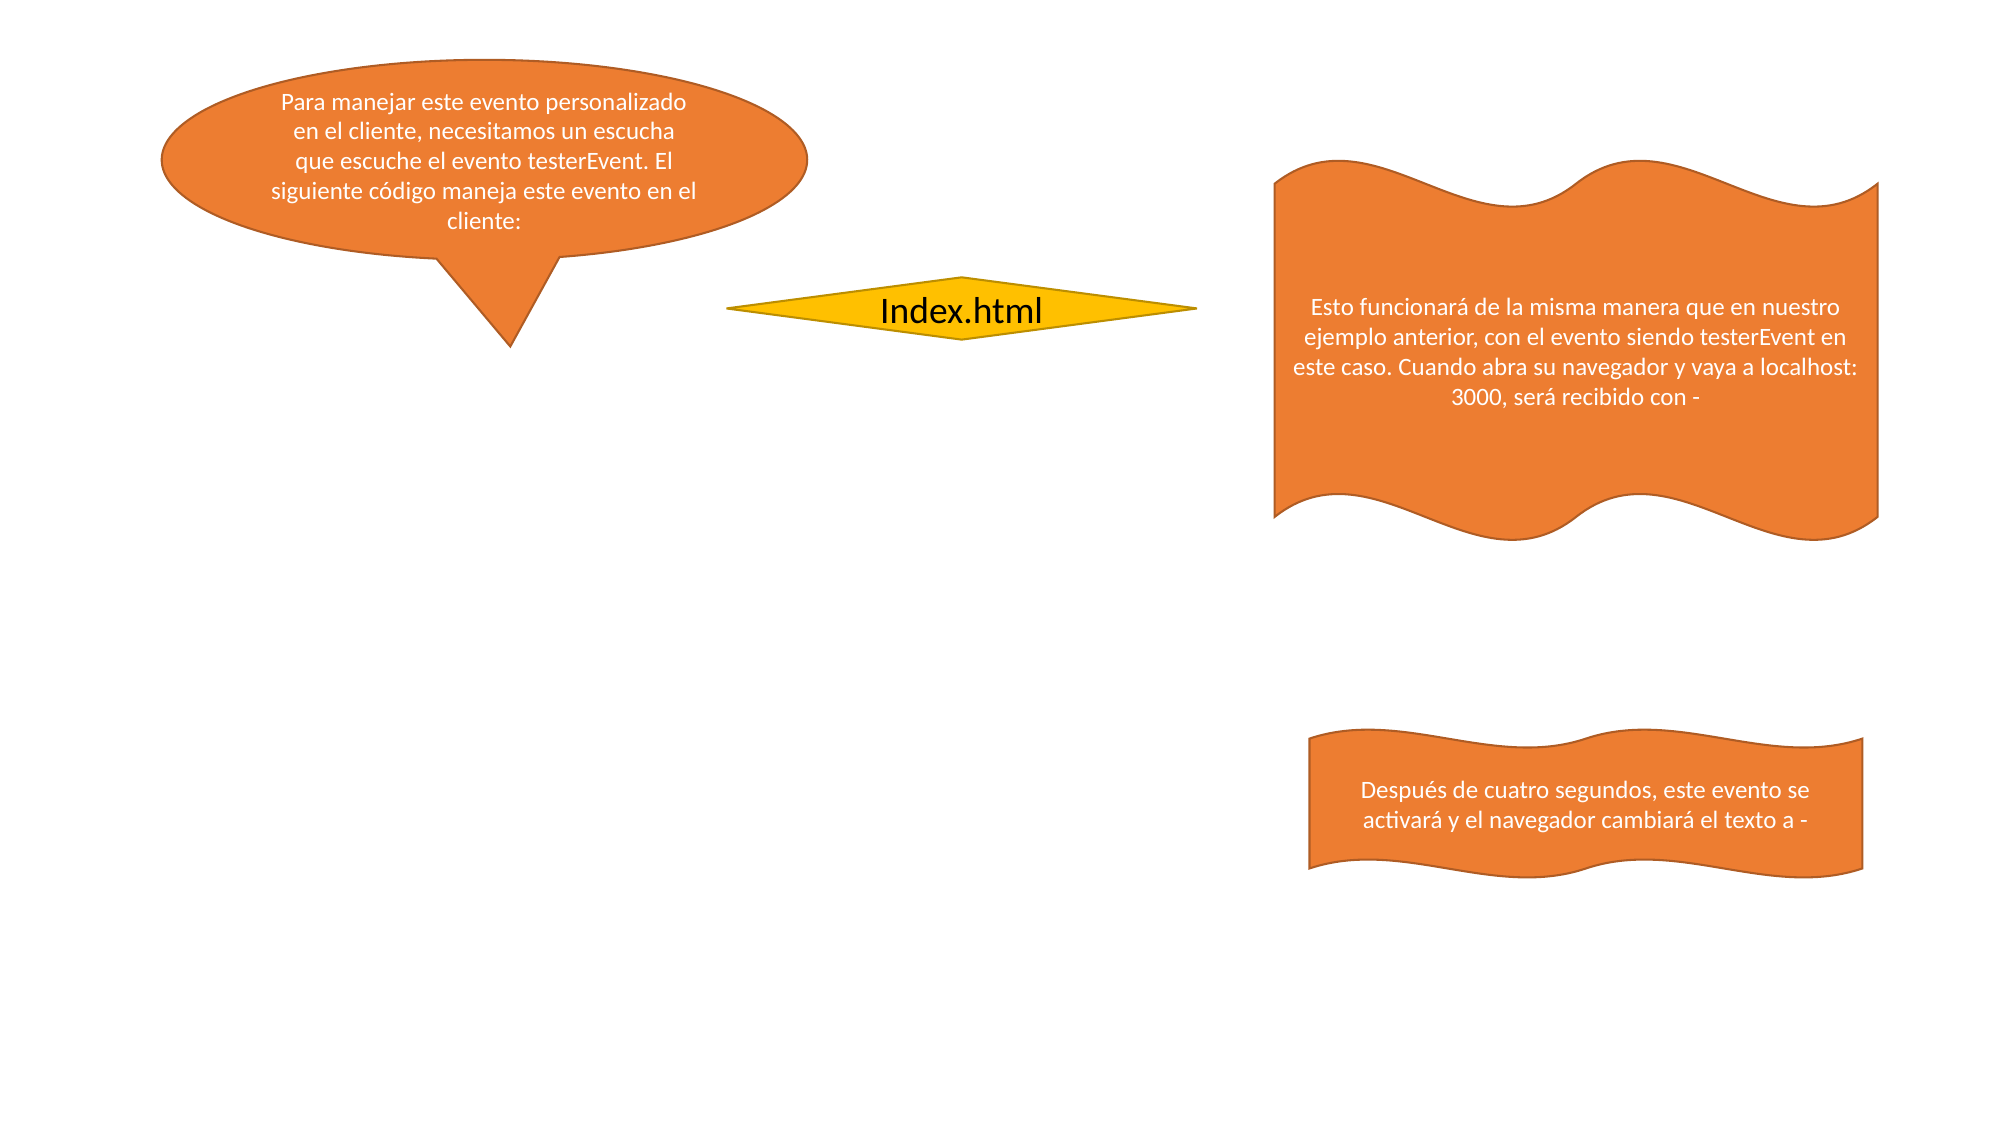

Para manejar este evento personalizado en el cliente, necesitamos un escucha que escuche el evento testerEvent. El siguiente código maneja este evento en el cliente:
Esto funcionará de la misma manera que en nuestro ejemplo anterior, con el evento siendo testerEvent en este caso. Cuando abra su navegador y vaya a localhost: 3000, será recibido con -
Index.html

Después de cuatro segundos, este evento se activará y el navegador cambiará el texto a -